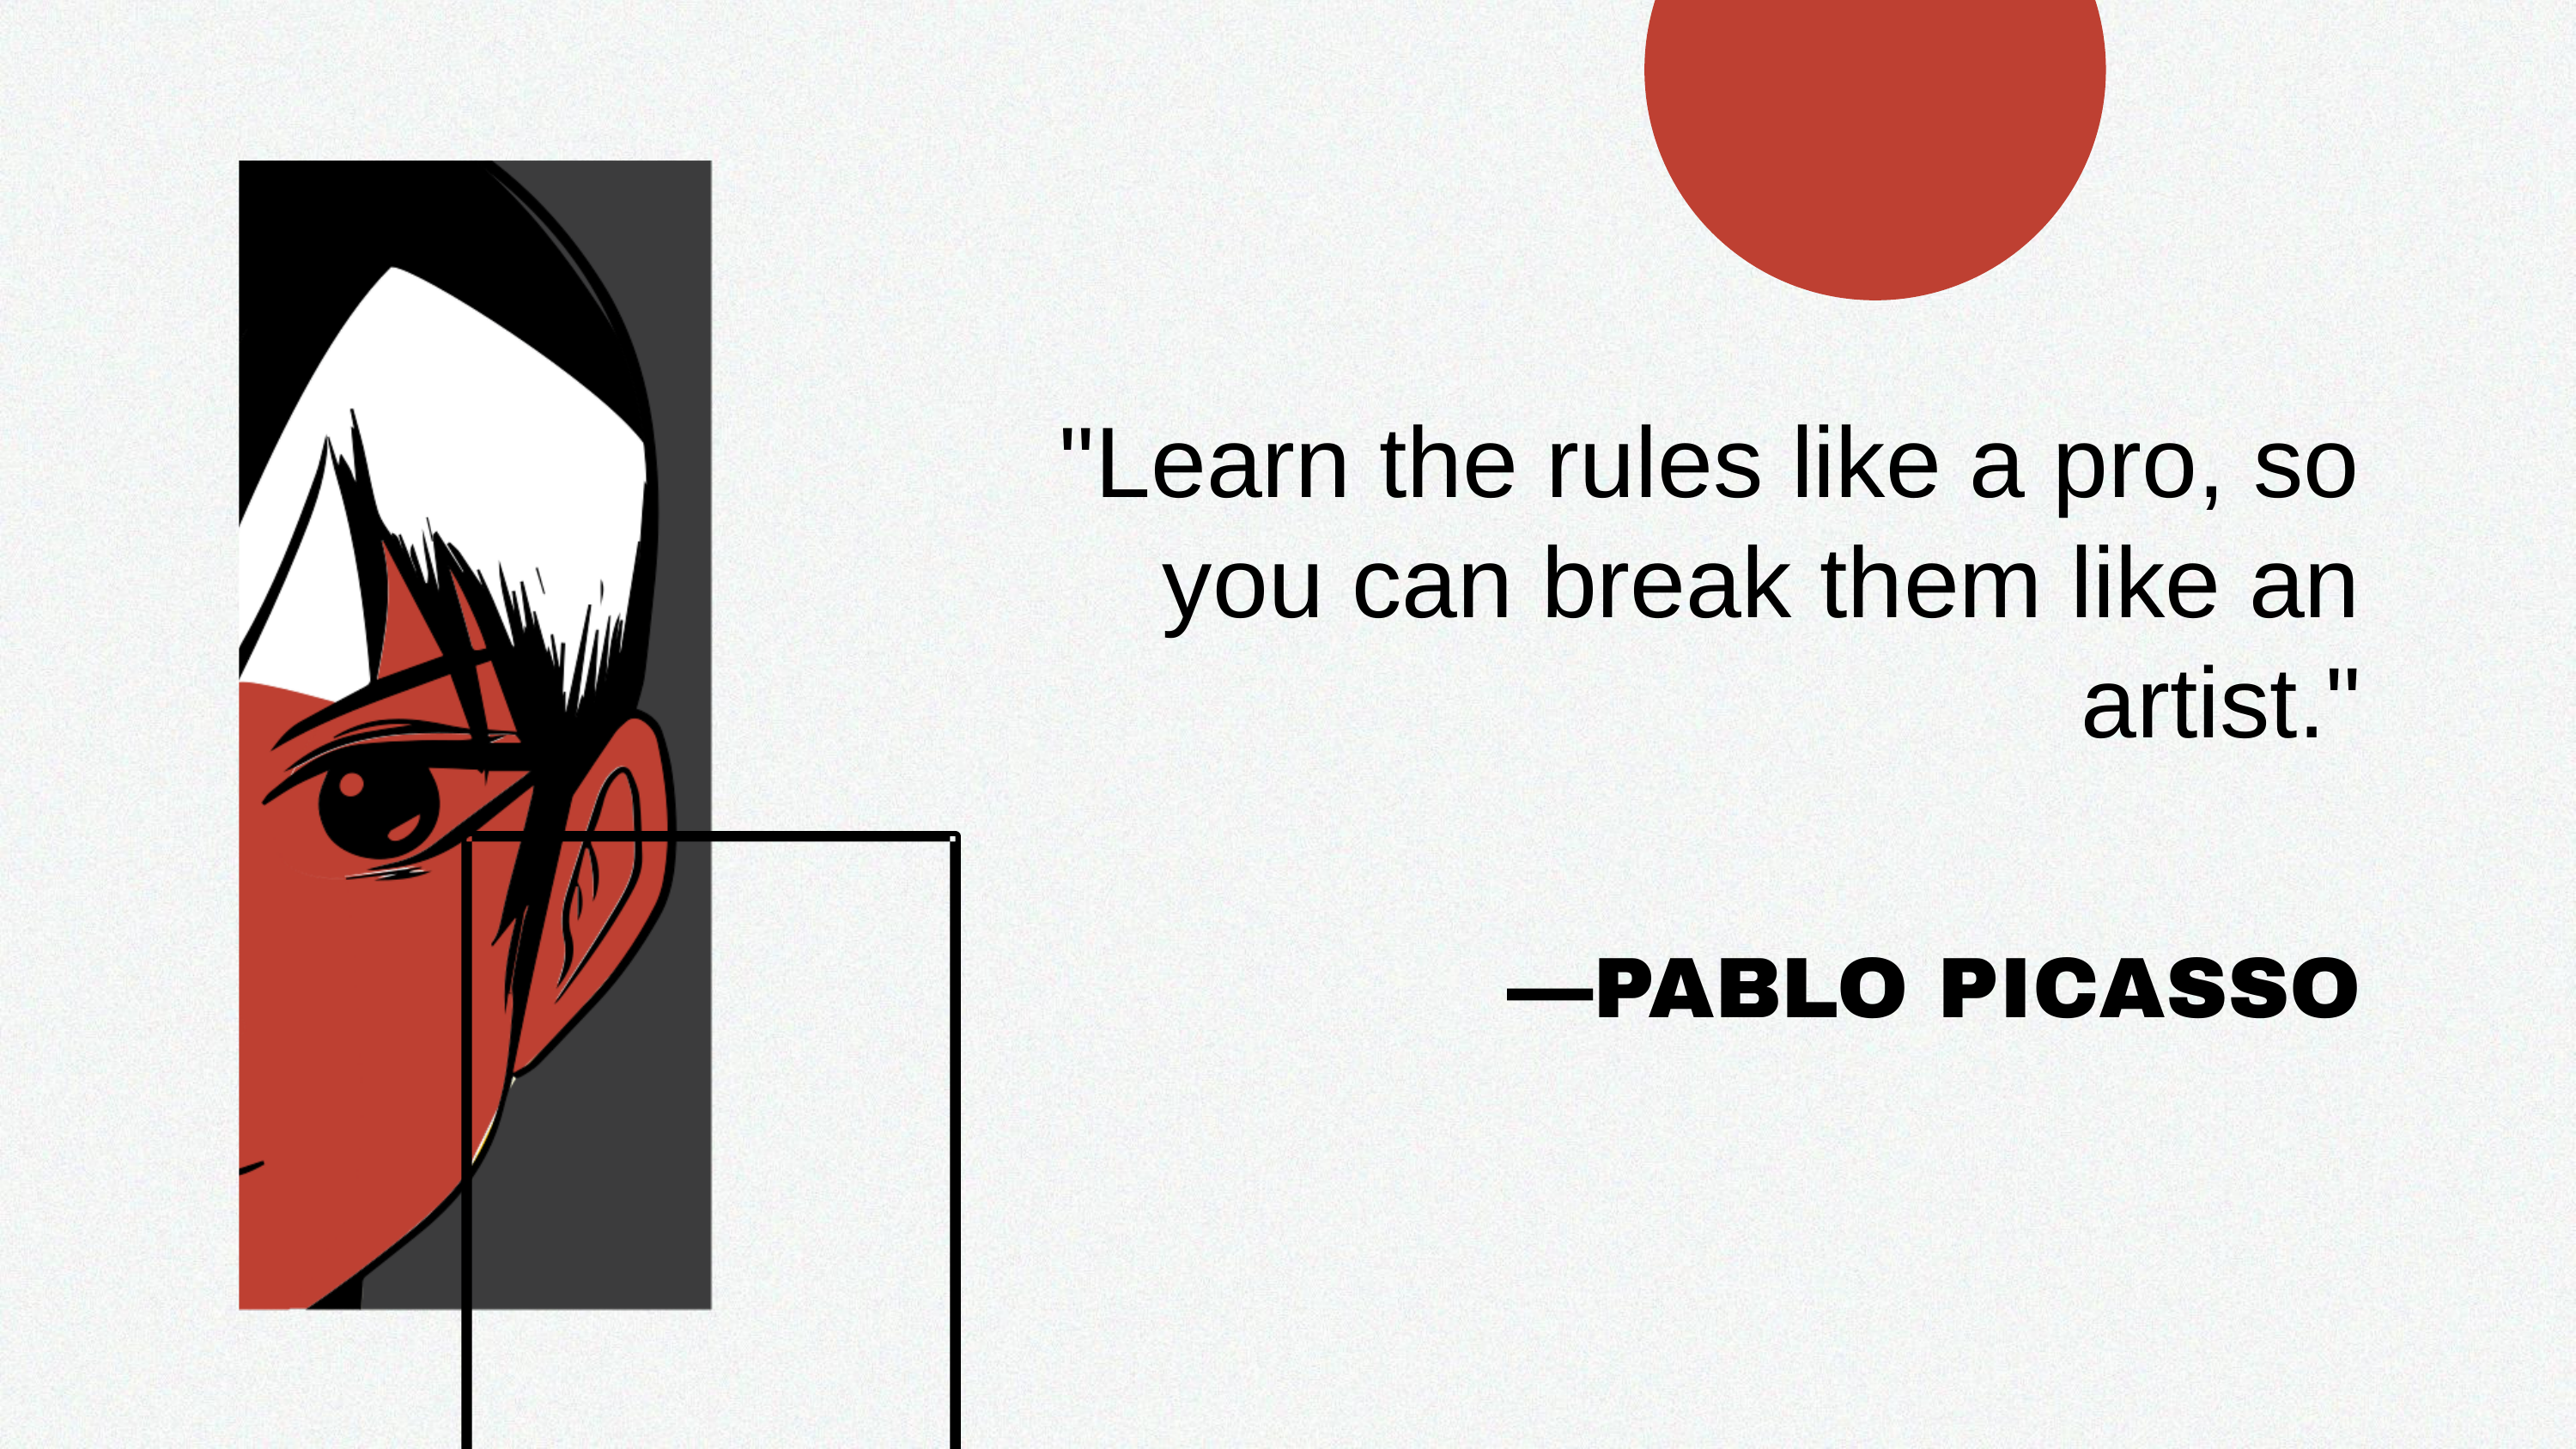

"Learn the rules like a pro, so you can break them like an artist."

—PABLO PICASSO